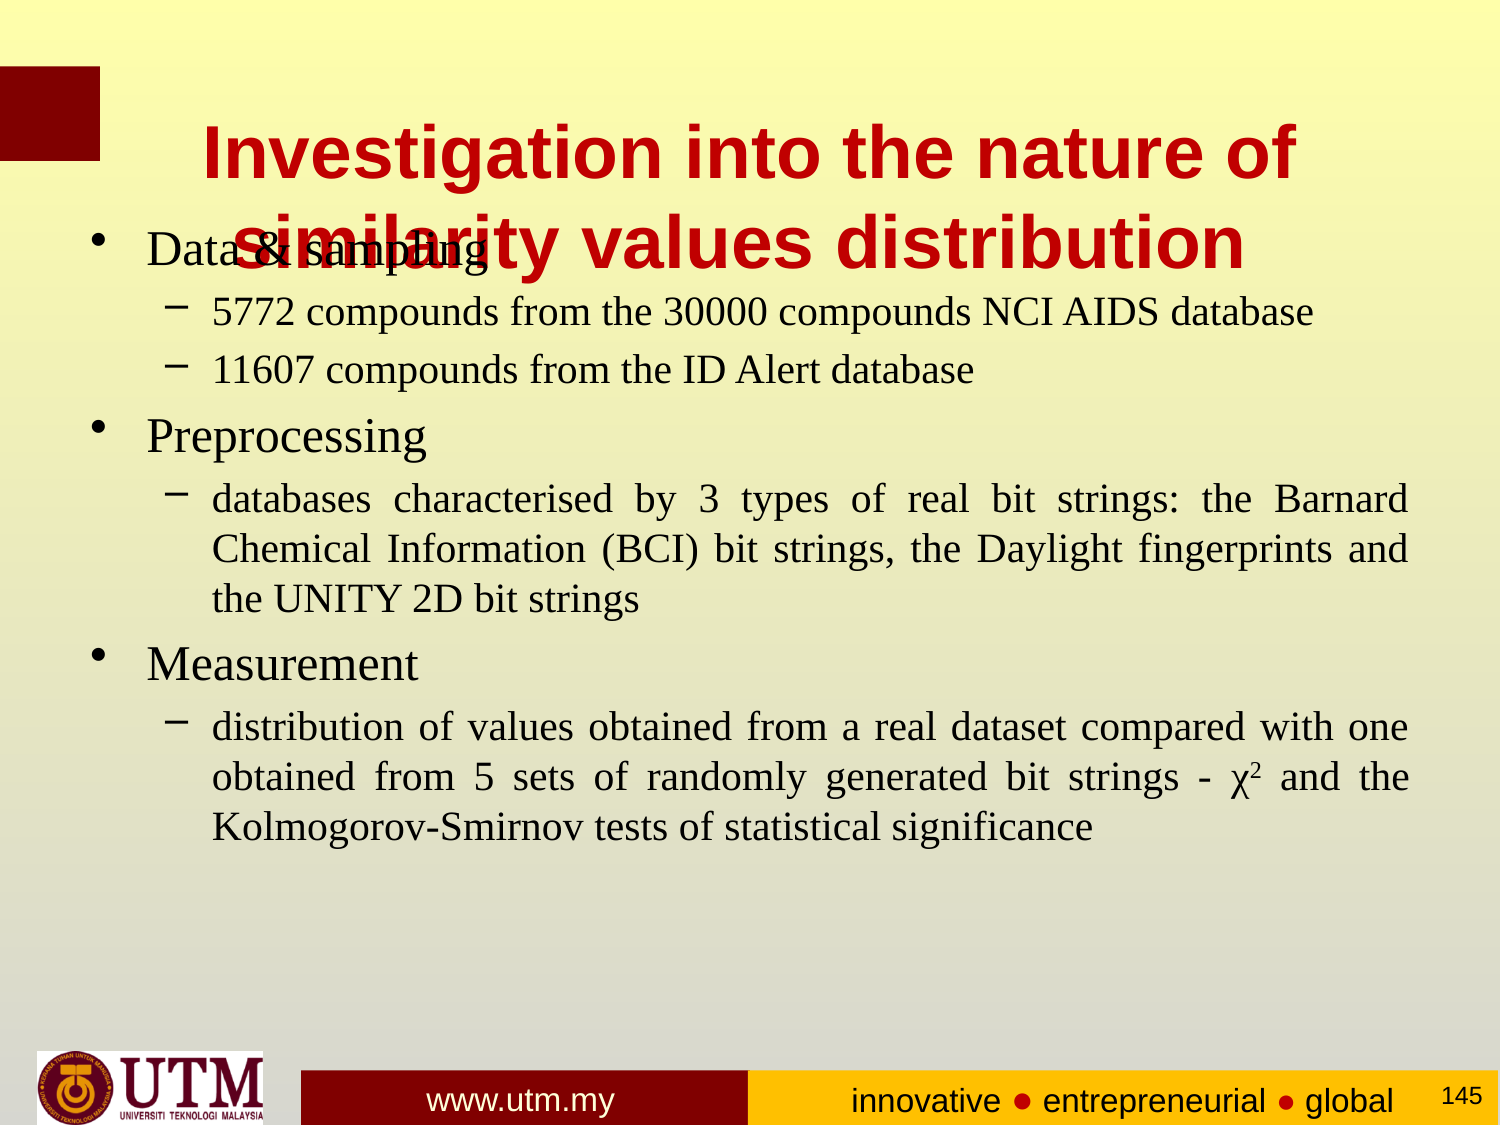

# Investigation into the nature of similarity values distribution
Data & sampling
5772 compounds from the 30000 compounds NCI AIDS database
11607 compounds from the ID Alert database
Preprocessing
databases characterised by 3 types of real bit strings: the Barnard Chemical Information (BCI) bit strings, the Daylight fingerprints and the UNITY 2D bit strings
Measurement
distribution of values obtained from a real dataset compared with one obtained from 5 sets of randomly generated bit strings - χ2 and the Kolmogorov-Smirnov tests of statistical significance